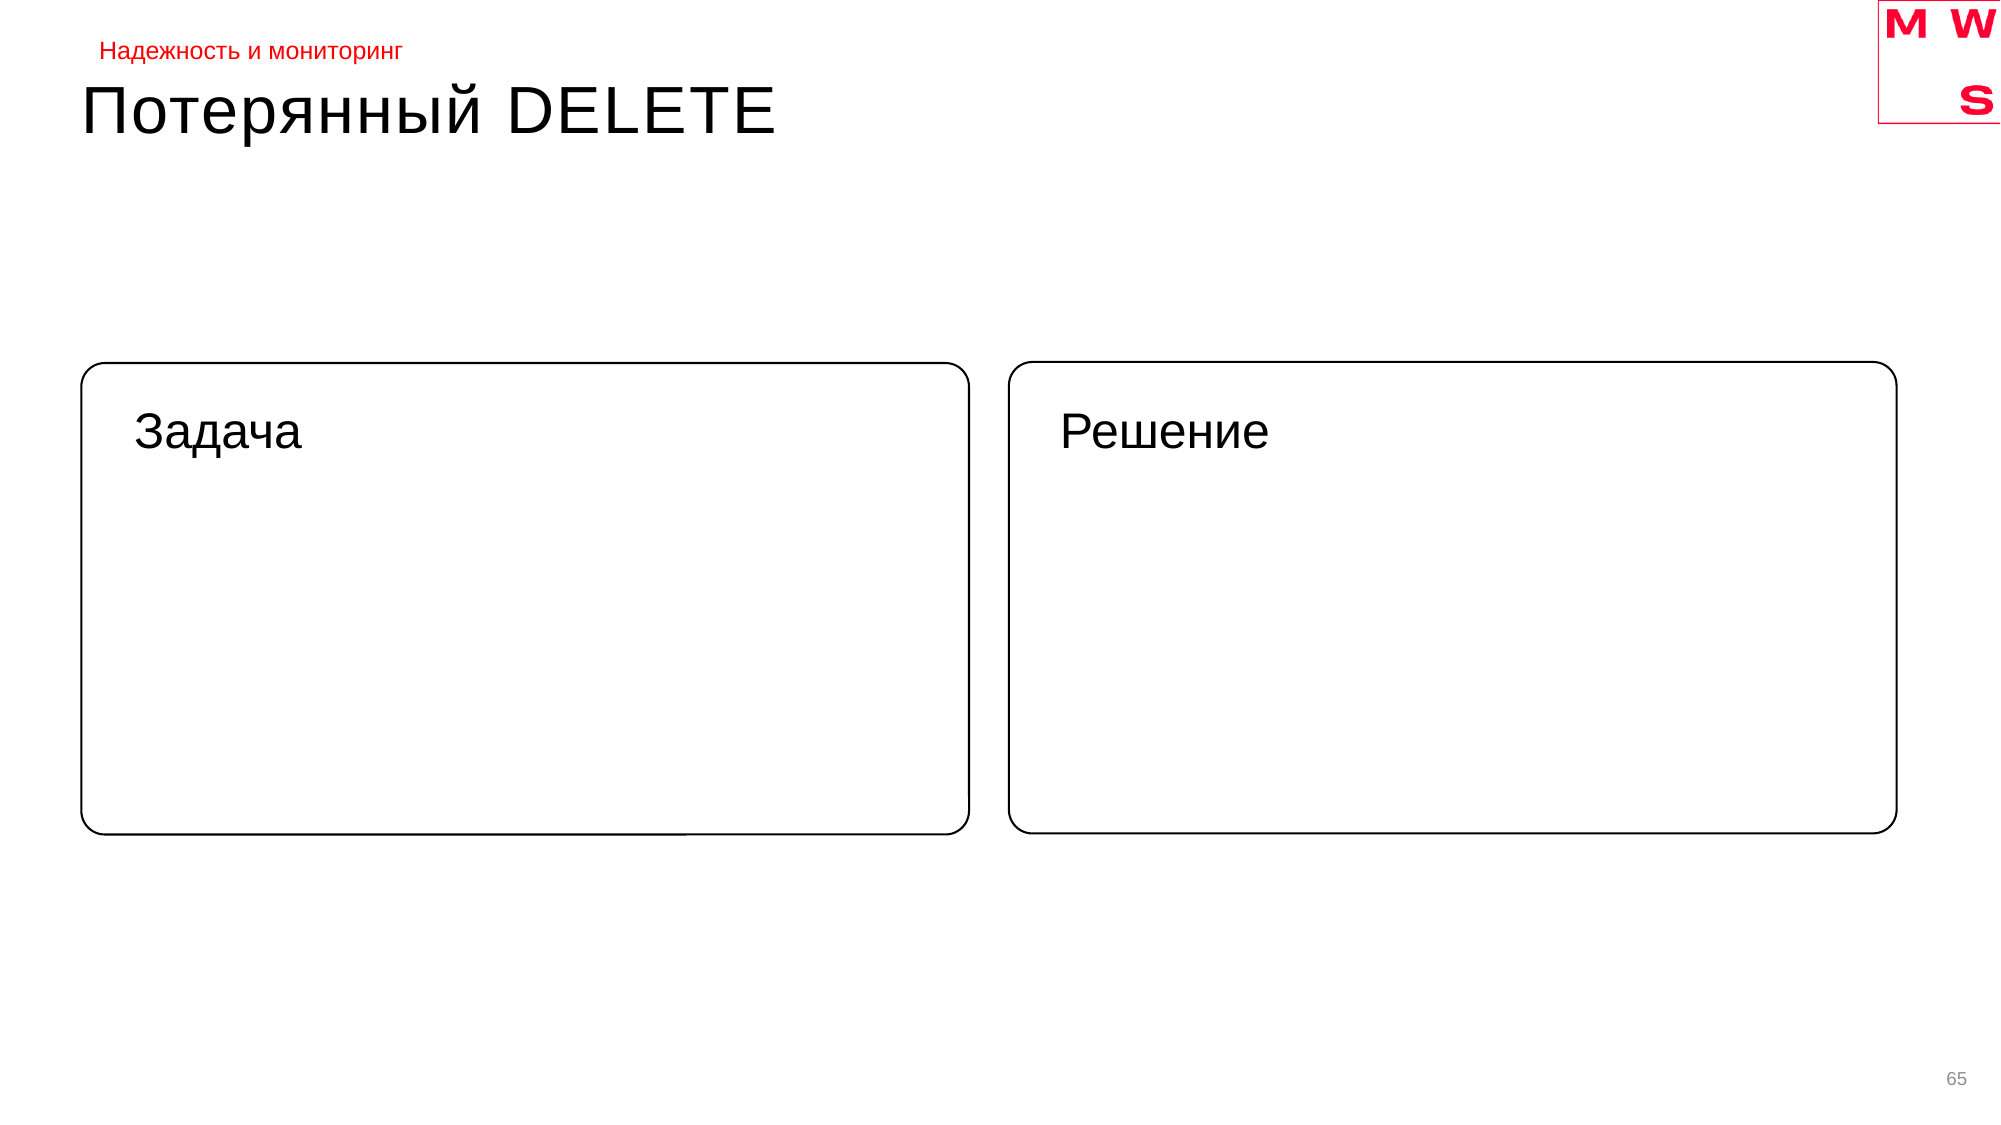

Надежность и мониторинг
# Потерянный DELETE

Задача
Решение

65